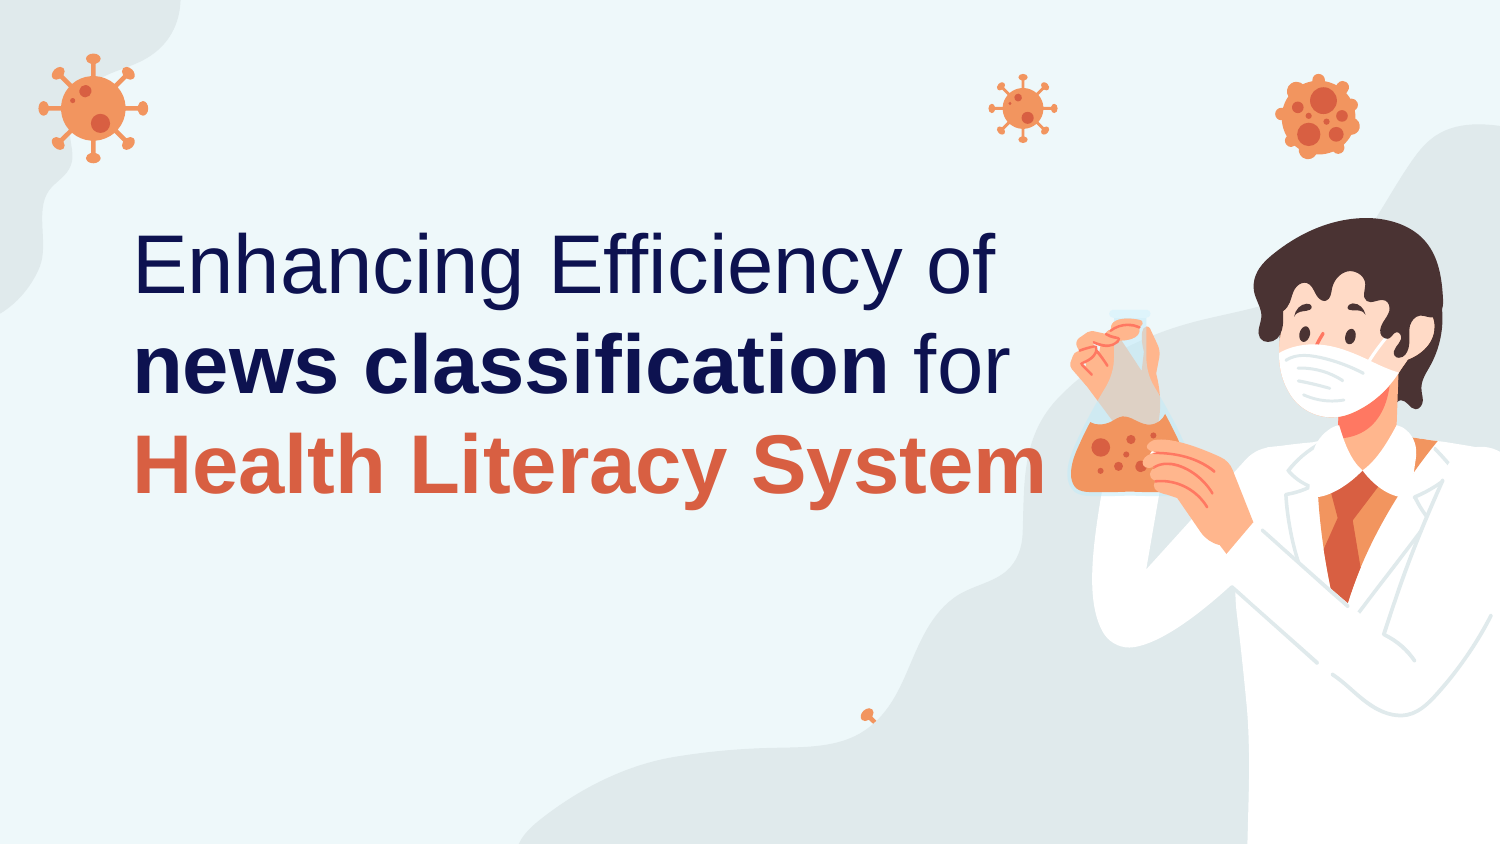

# Enhancing Efficiency of news classification for Health Literacy System